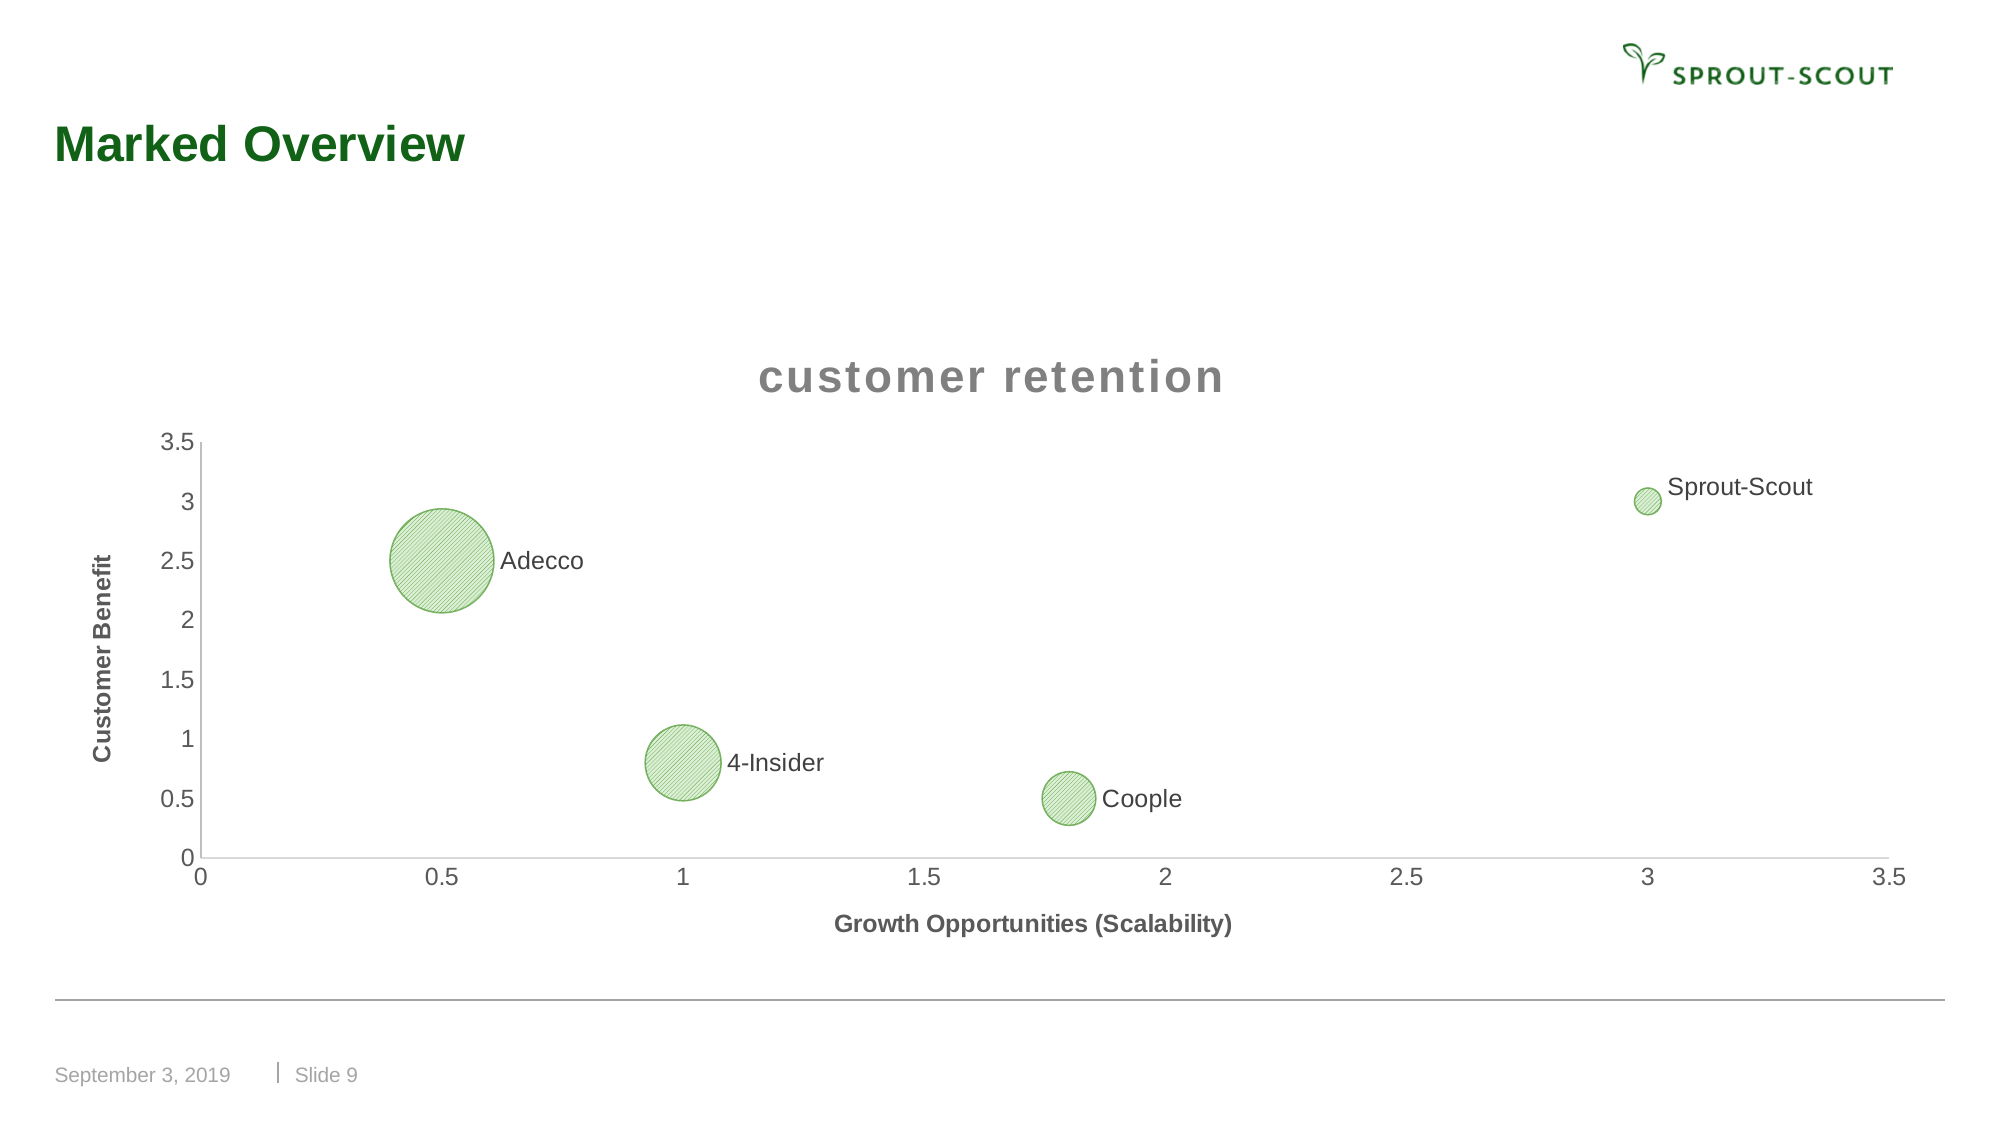

# Marked Overview

### Chart:

| Category | customer retention  |
|---|---|
Slide 9
September 3, 2019